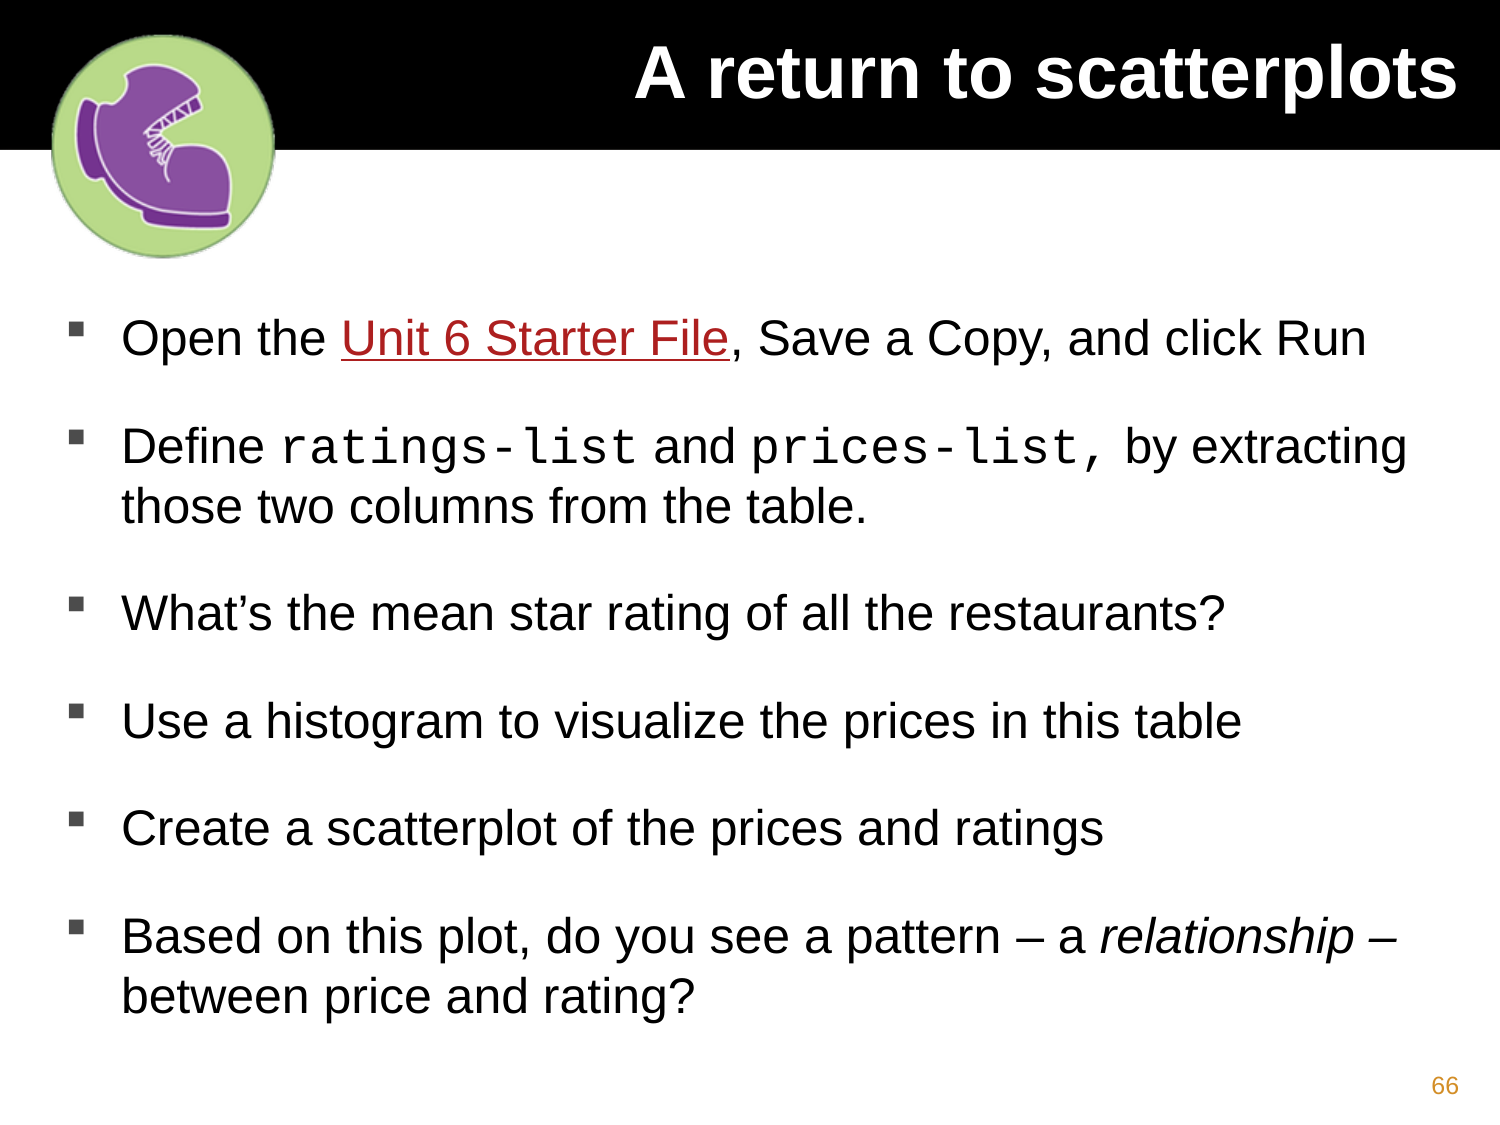

# A return to scatterplots
Open the Unit 6 Starter File, Save a Copy, and click Run
Define ratings-list and prices-list, by extracting those two columns from the table.
What’s the mean star rating of all the restaurants?
Use a histogram to visualize the prices in this table
Create a scatterplot of the prices and ratings
Based on this plot, do you see a pattern – a relationship – between price and rating?
66